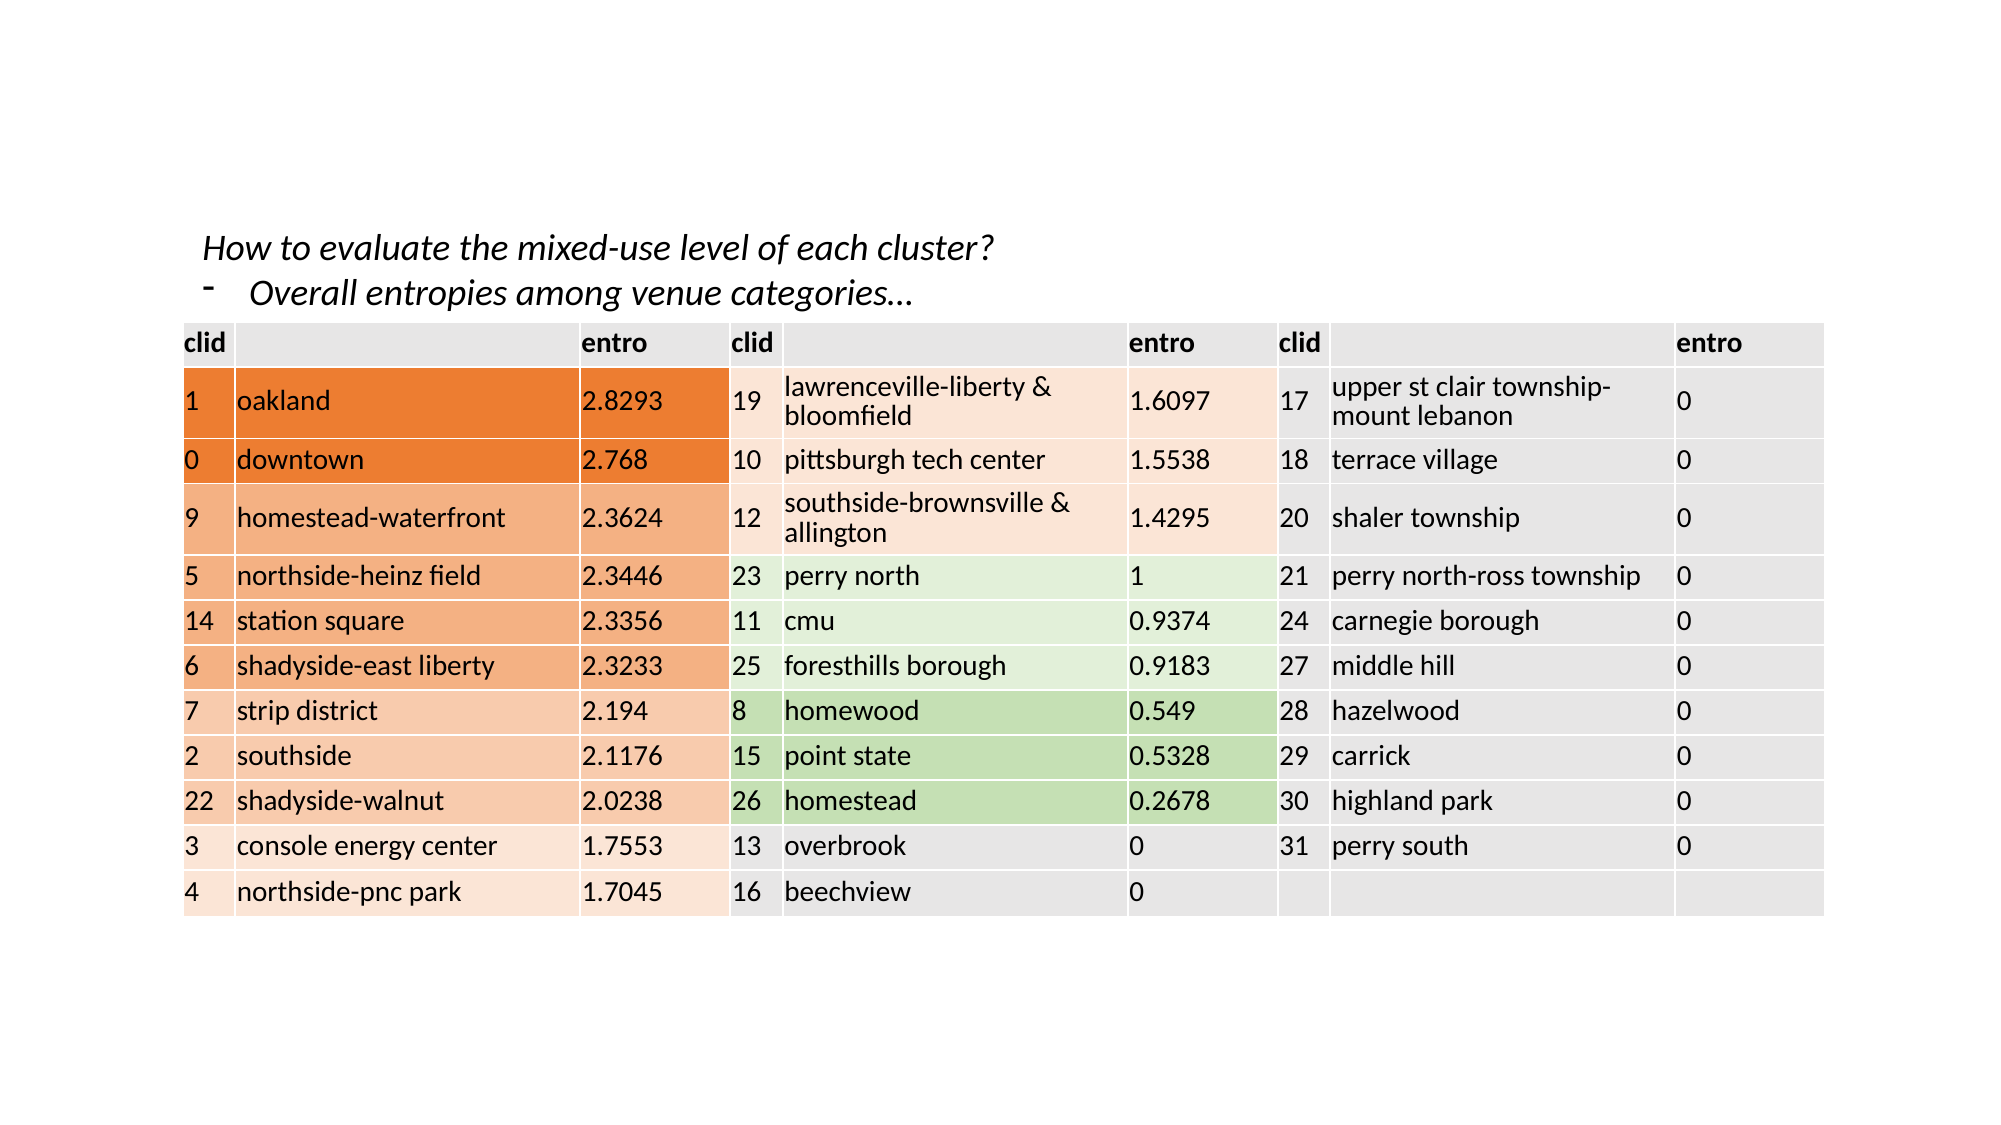

How to evaluate the mixed-use level of each cluster?
Overall entropies among venue categories…
| clid |  | entro | clid |  | entro | clid |  | entro |
| --- | --- | --- | --- | --- | --- | --- | --- | --- |
| 1 | oakland | 2.8293 | 19 | lawrenceville-liberty & bloomfield | 1.6097 | 17 | upper st clair township-mount lebanon | 0 |
| 0 | downtown | 2.768 | 10 | pittsburgh tech center | 1.5538 | 18 | terrace village | 0 |
| 9 | homestead-waterfront | 2.3624 | 12 | southside-brownsville & allington | 1.4295 | 20 | shaler township | 0 |
| 5 | northside-heinz field | 2.3446 | 23 | perry north | 1 | 21 | perry north-ross township | 0 |
| 14 | station square | 2.3356 | 11 | cmu | 0.9374 | 24 | carnegie borough | 0 |
| 6 | shadyside-east liberty | 2.3233 | 25 | foresthills borough | 0.9183 | 27 | middle hill | 0 |
| 7 | strip district | 2.194 | 8 | homewood | 0.549 | 28 | hazelwood | 0 |
| 2 | southside | 2.1176 | 15 | point state | 0.5328 | 29 | carrick | 0 |
| 22 | shadyside-walnut | 2.0238 | 26 | homestead | 0.2678 | 30 | highland park | 0 |
| 3 | console energy center | 1.7553 | 13 | overbrook | 0 | 31 | perry south | 0 |
| 4 | northside-pnc park | 1.7045 | 16 | beechview | 0 |  |  |  |